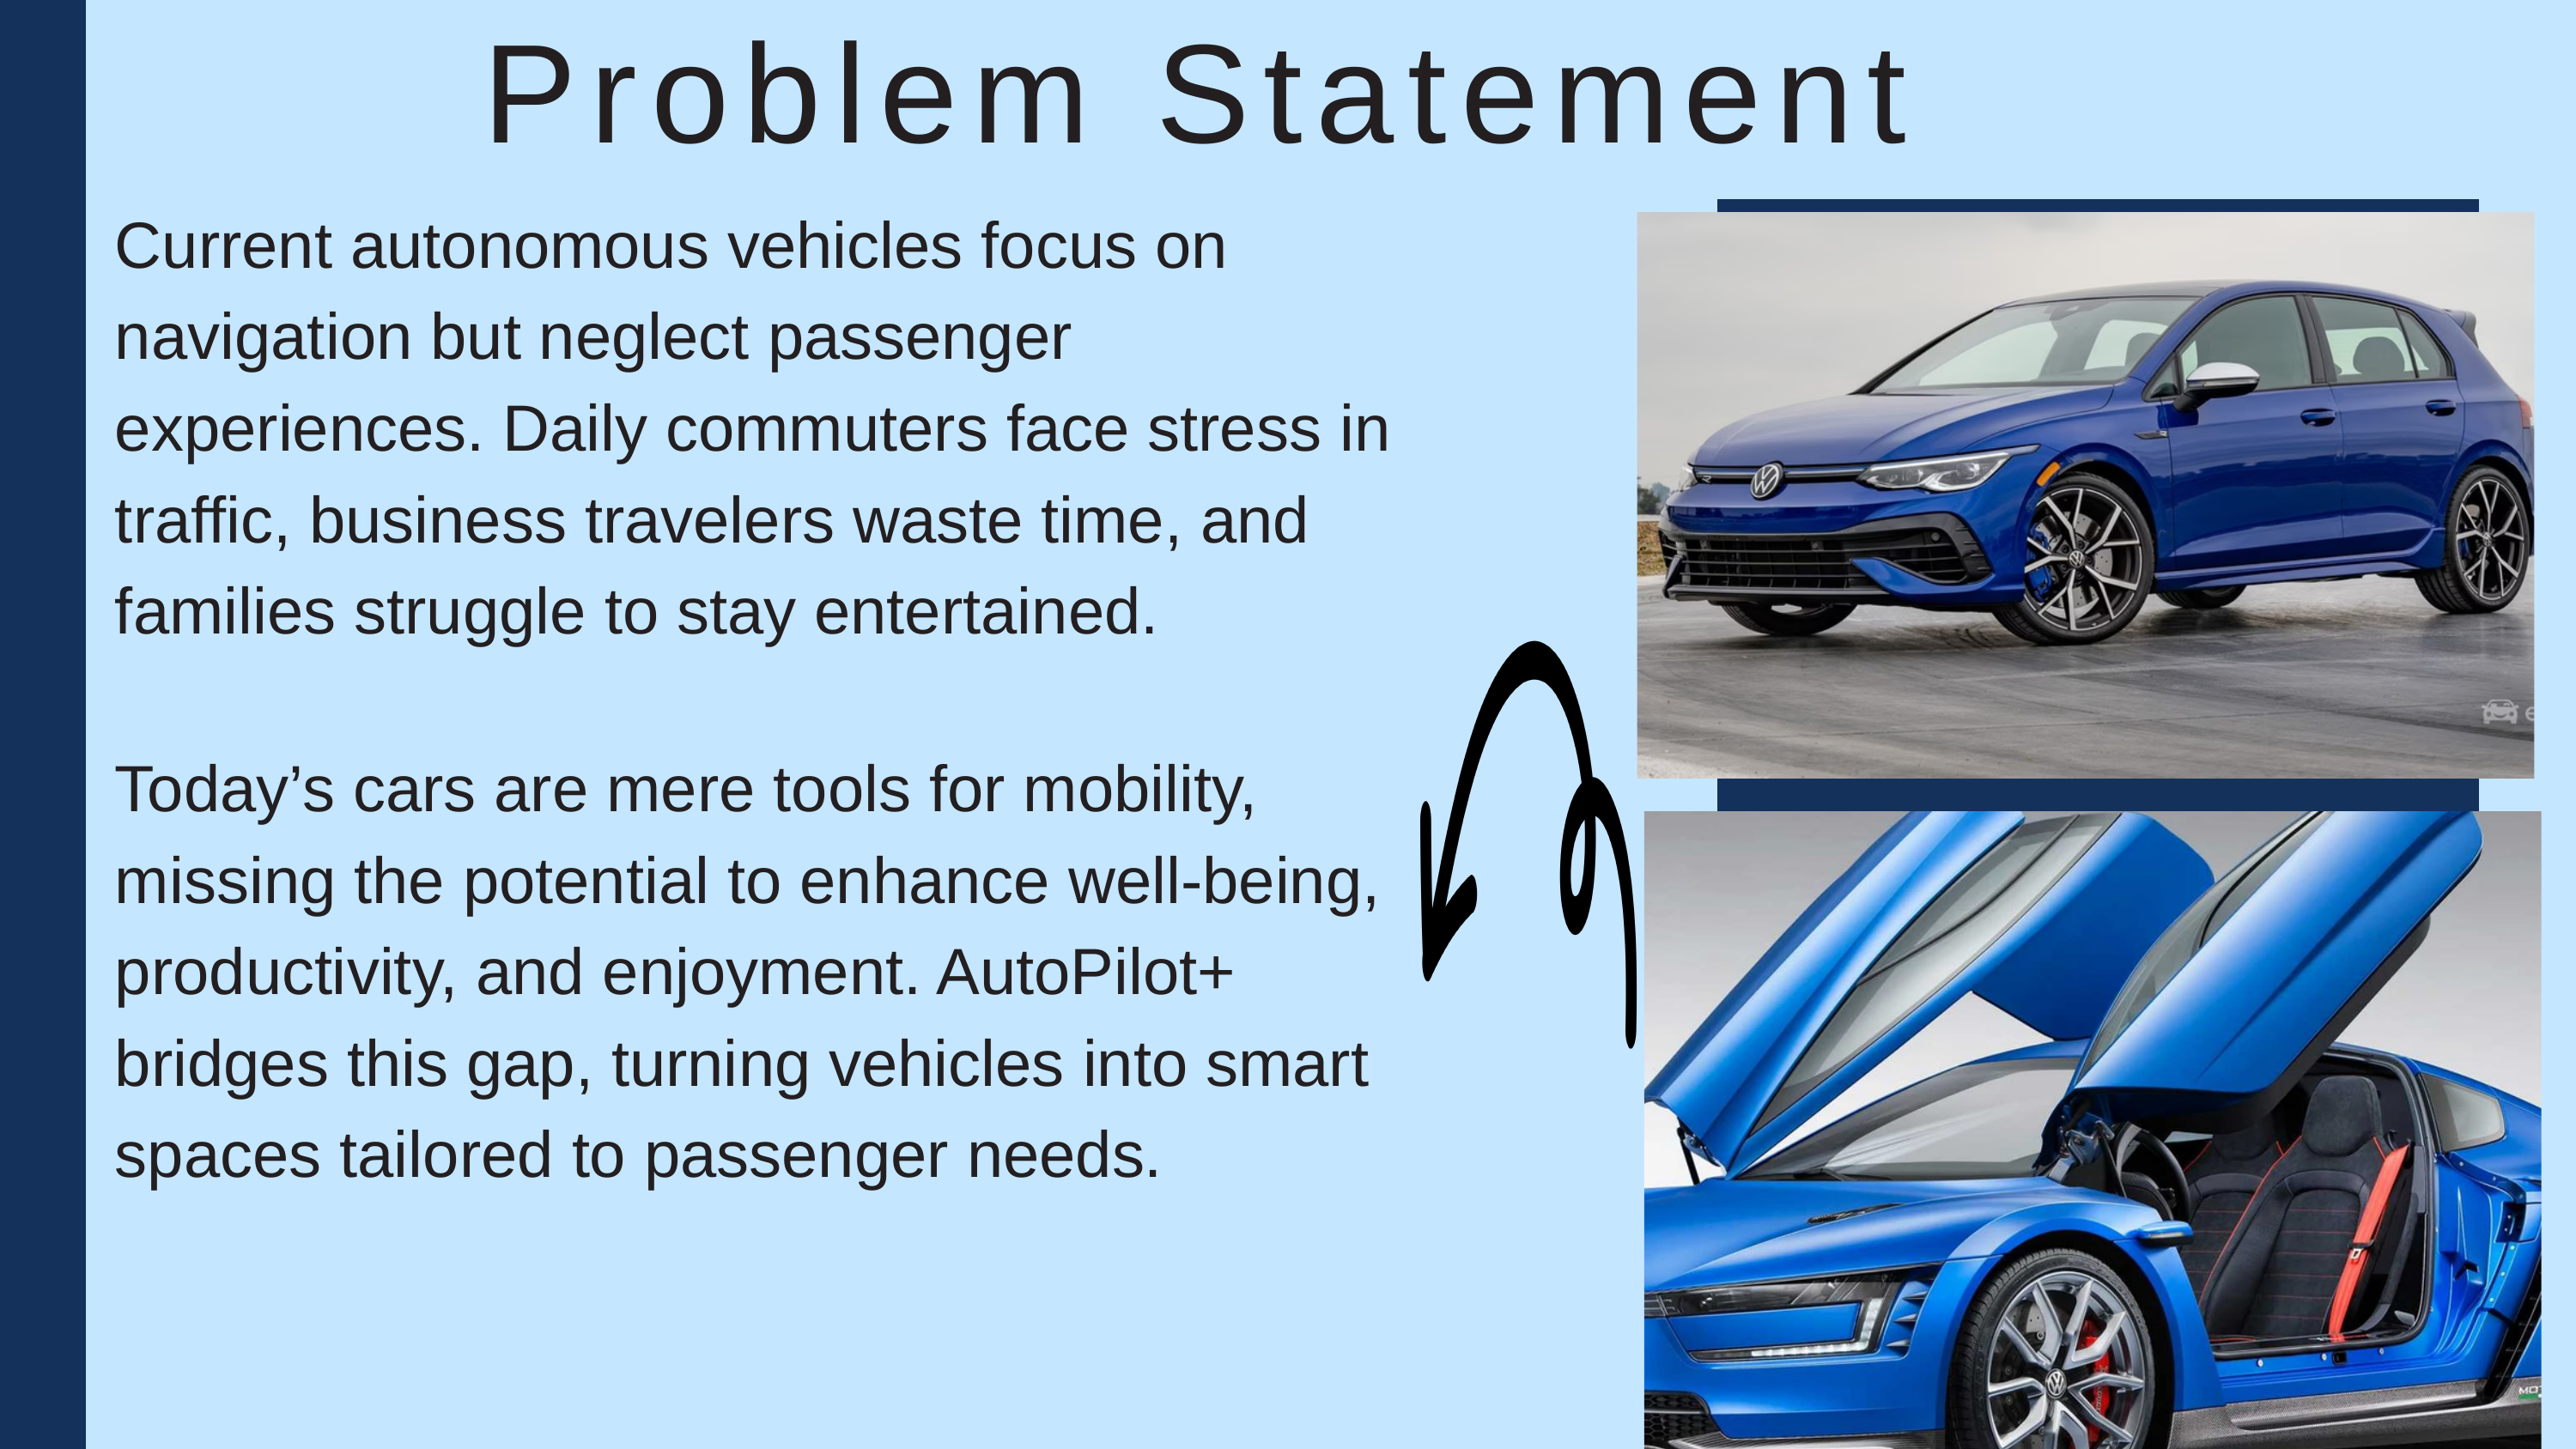

Problem Statement
Current autonomous vehicles focus on navigation but neglect passenger experiences. Daily commuters face stress in traffic, business travelers waste time, and families struggle to stay entertained.

Today’s cars are mere tools for mobility, missing the potential to enhance well-being, productivity, and enjoyment. AutoPilot+ bridges this gap, turning vehicles into smart spaces tailored to passenger needs.